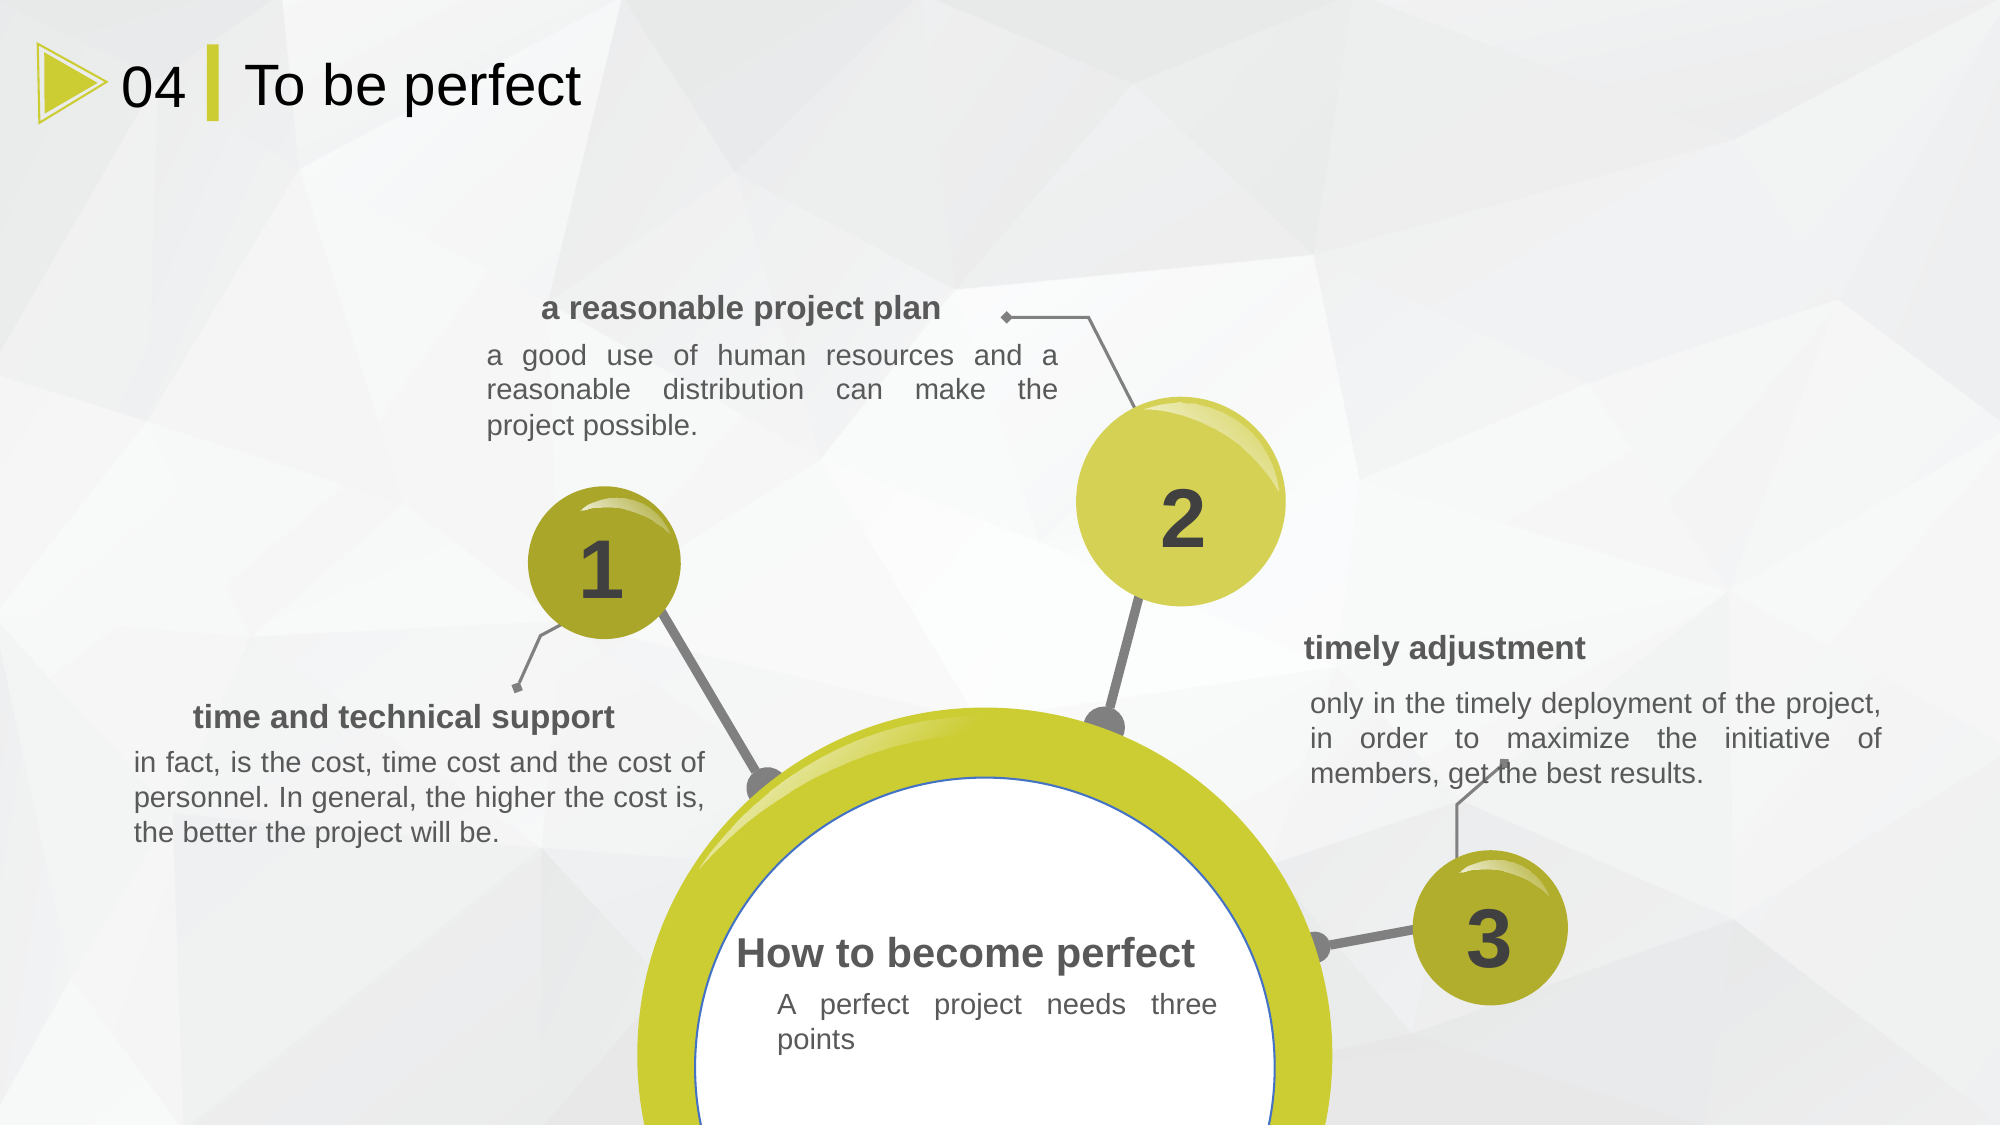

To be perfect
04

 a reasonable project plan

a good use of human resources and a reasonable distribution can make the project possible.

2

1
timely adjustment

only in the timely deployment of the project, in order to maximize the initiative of members, get the best results.
time and technical support

in fact, is the cost, time cost and the cost of personnel. In general, the higher the cost is, the better the project will be.

3
How to become perfect

A perfect project needs three points